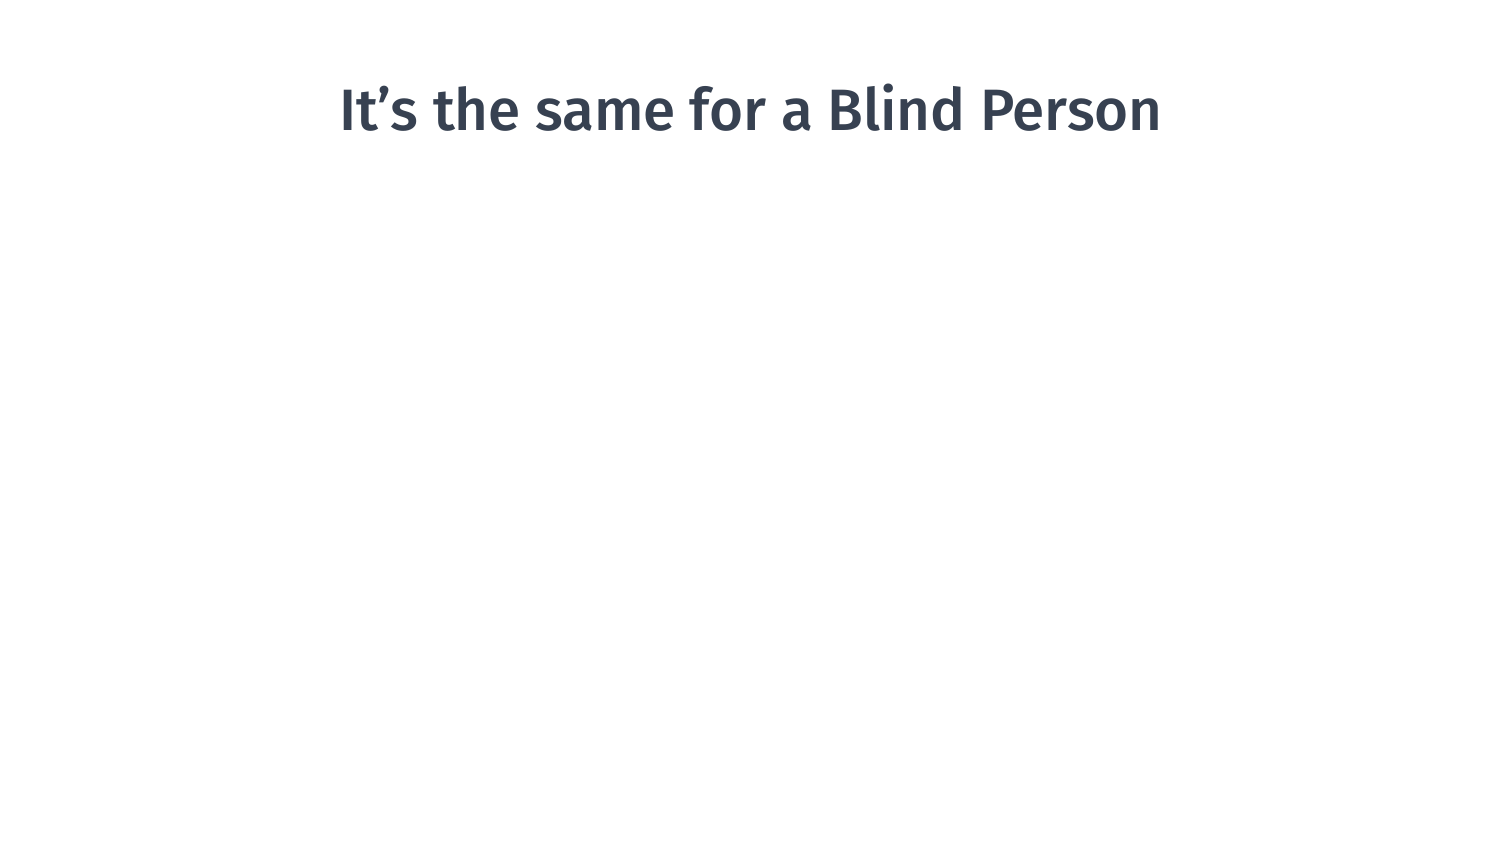

It’s the same for a Blind Person